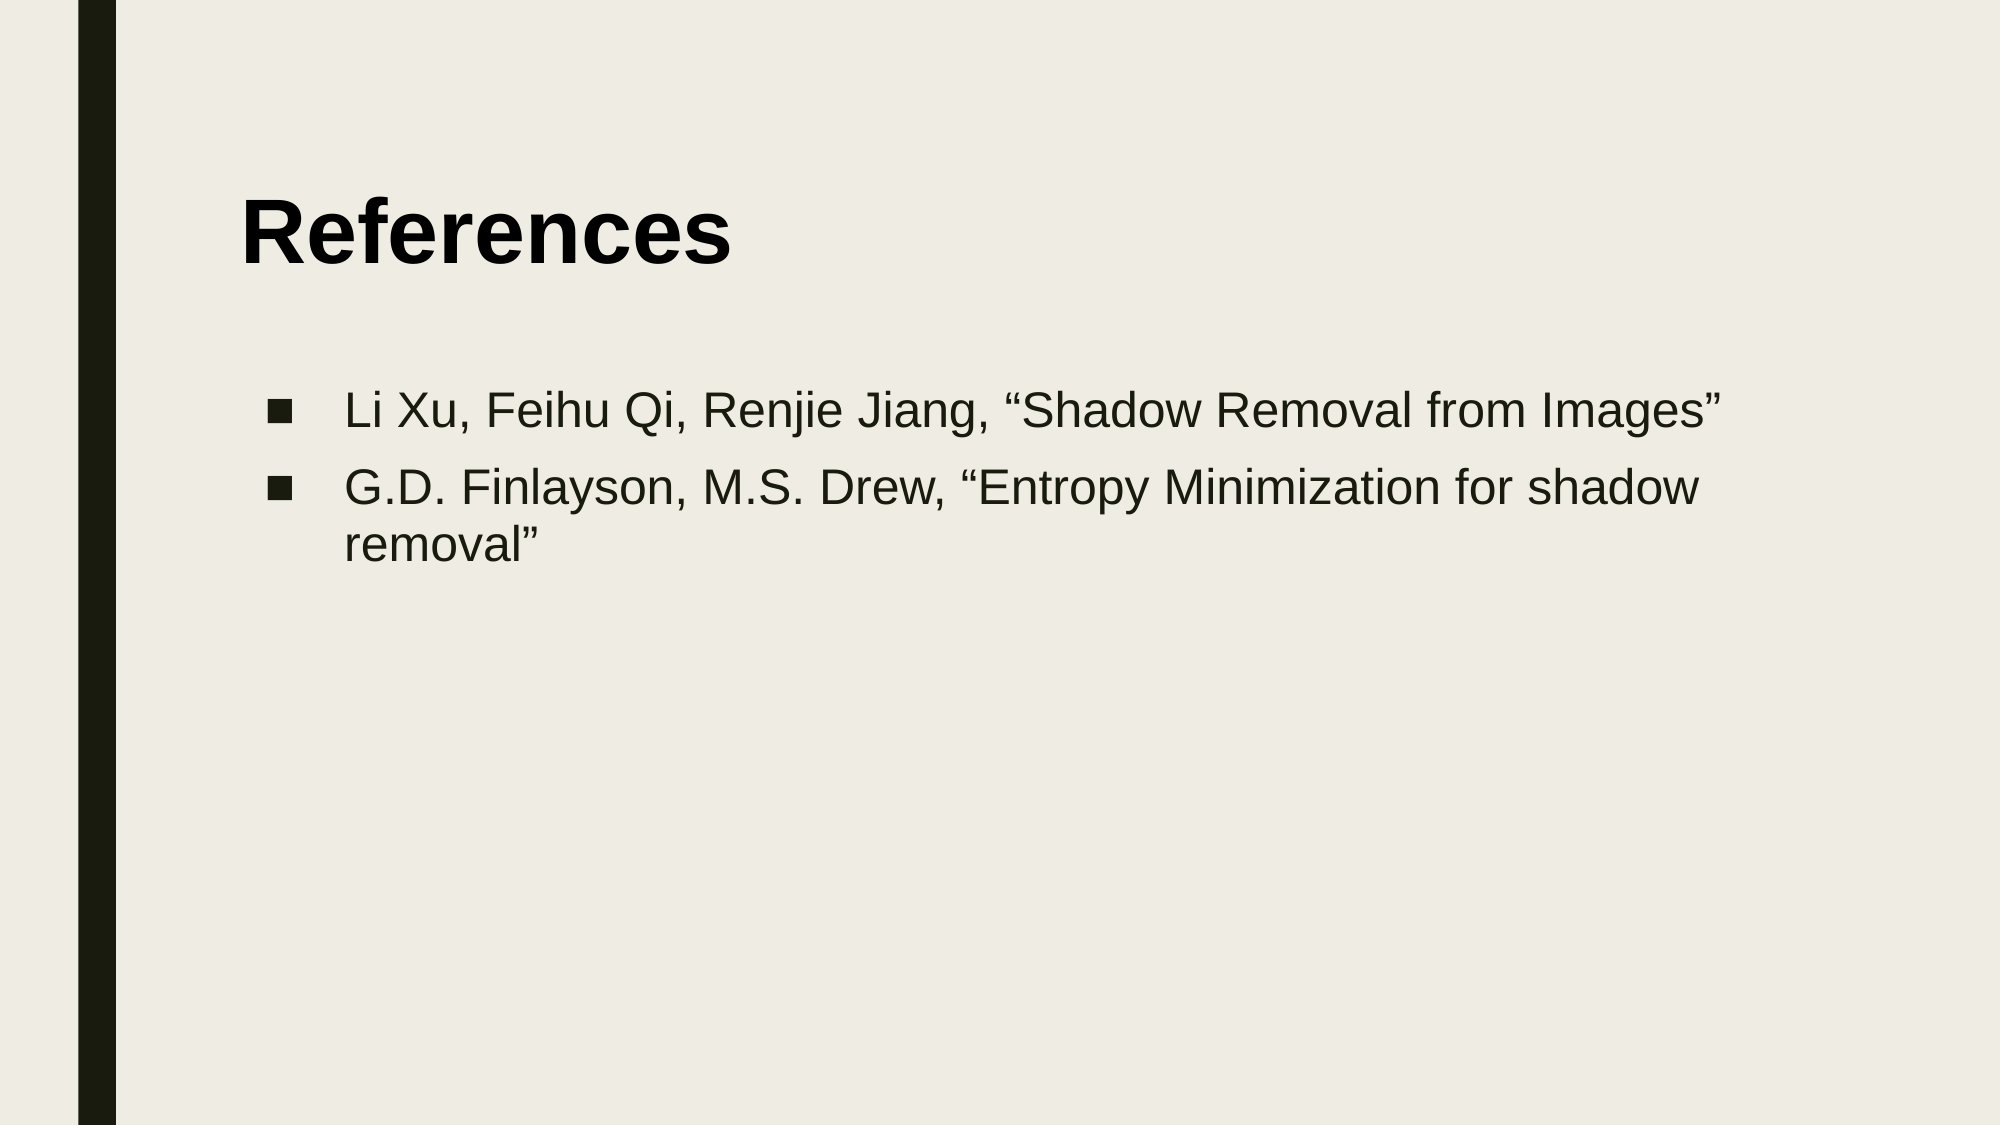

# References
Li Xu, Feihu Qi, Renjie Jiang, “Shadow Removal from Images”
G.D. Finlayson, M.S. Drew, “Entropy Minimization for shadow removal”